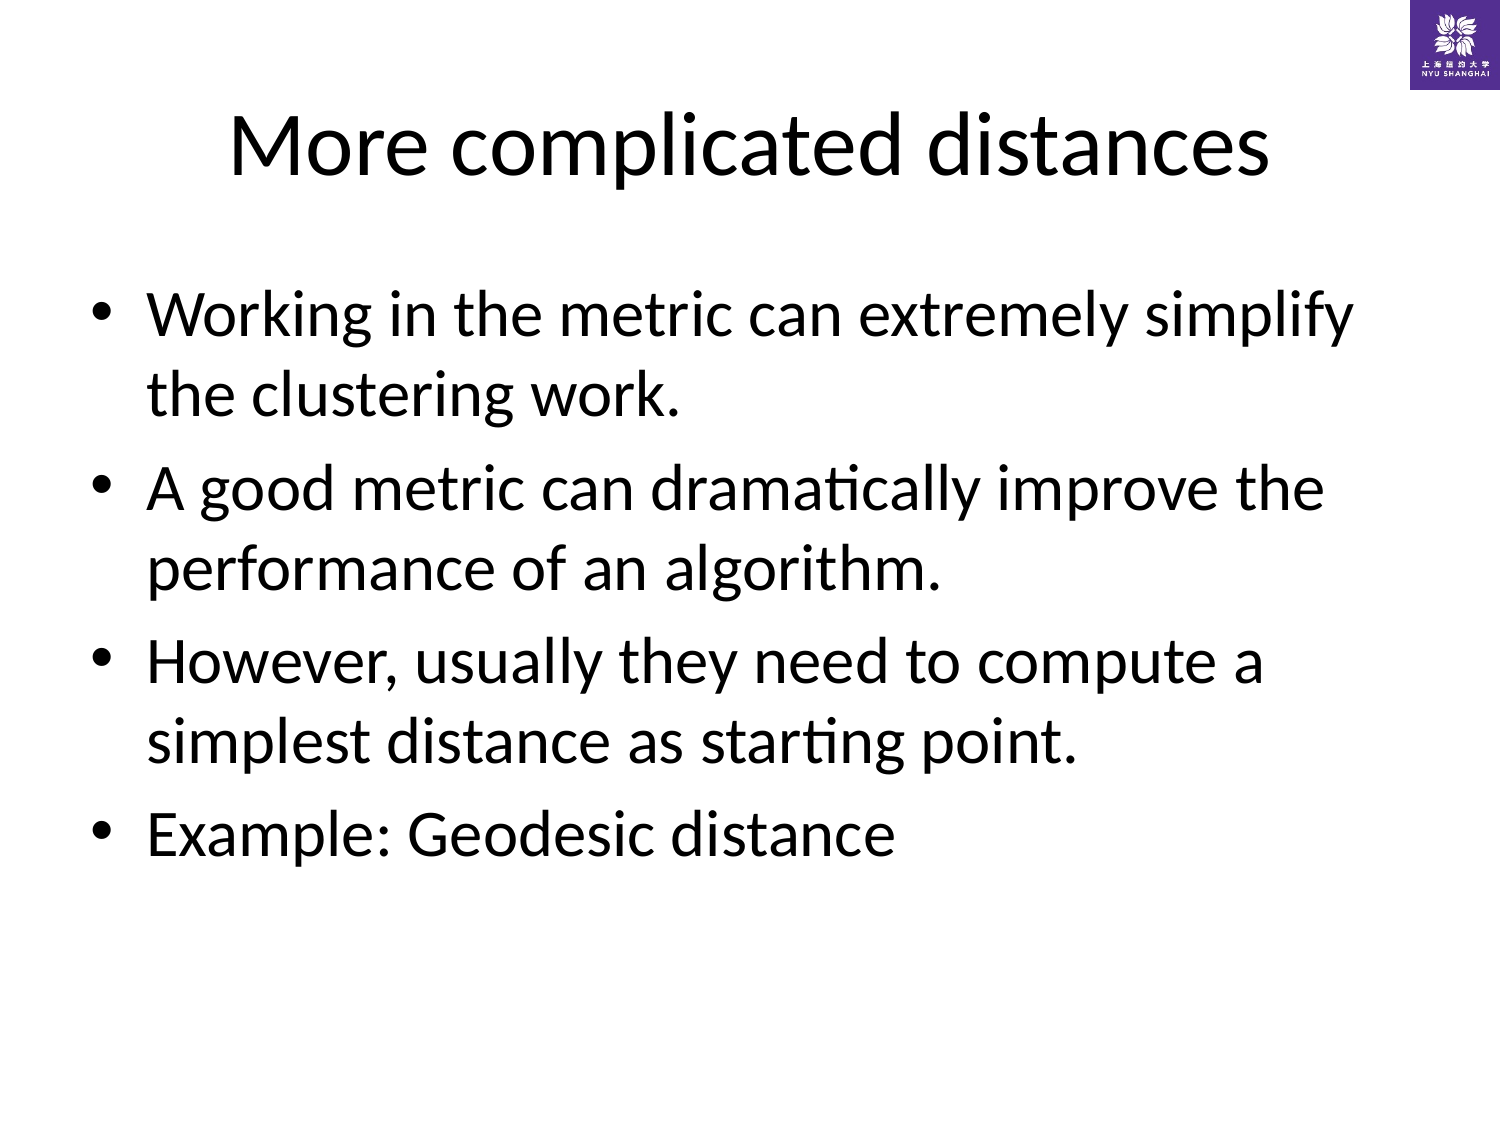

# More complicated distances
Working in the metric can extremely simplify the clustering work.
A good metric can dramatically improve the performance of an algorithm.
However, usually they need to compute a simplest distance as starting point.
Example: Geodesic distance